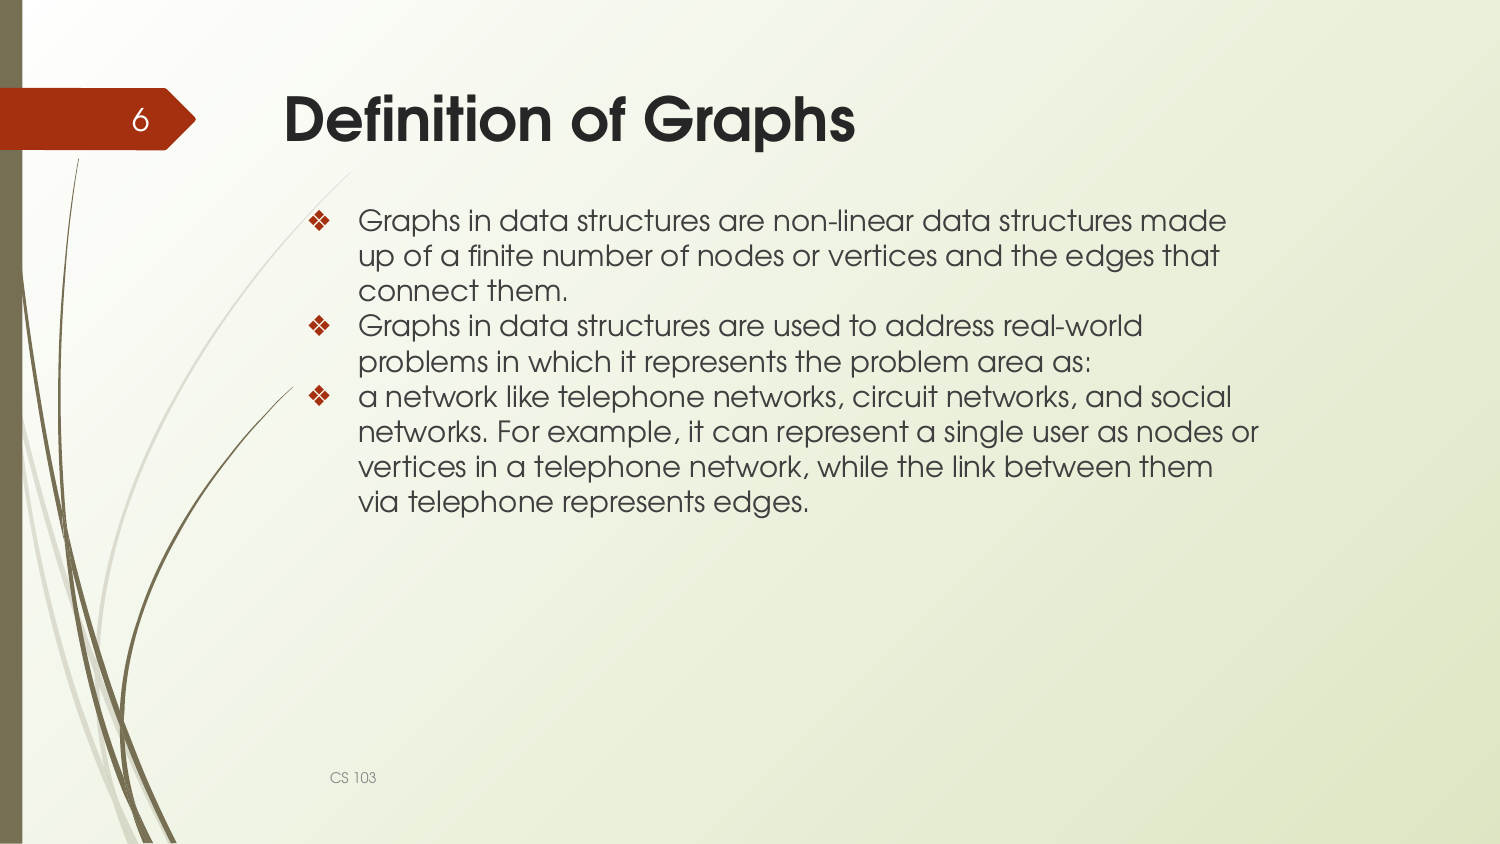

# Definition of Graphs
6
Graphs in data structures are non-linear data structures made up of a finite number of nodes or vertices and the edges that connect them.
Graphs in data structures are used to address real-world problems in which it represents the problem area as:
a network like telephone networks, circuit networks, and social networks. For example, it can represent a single user as nodes or vertices in a telephone network, while the link between them via telephone represents edges.
CS 103